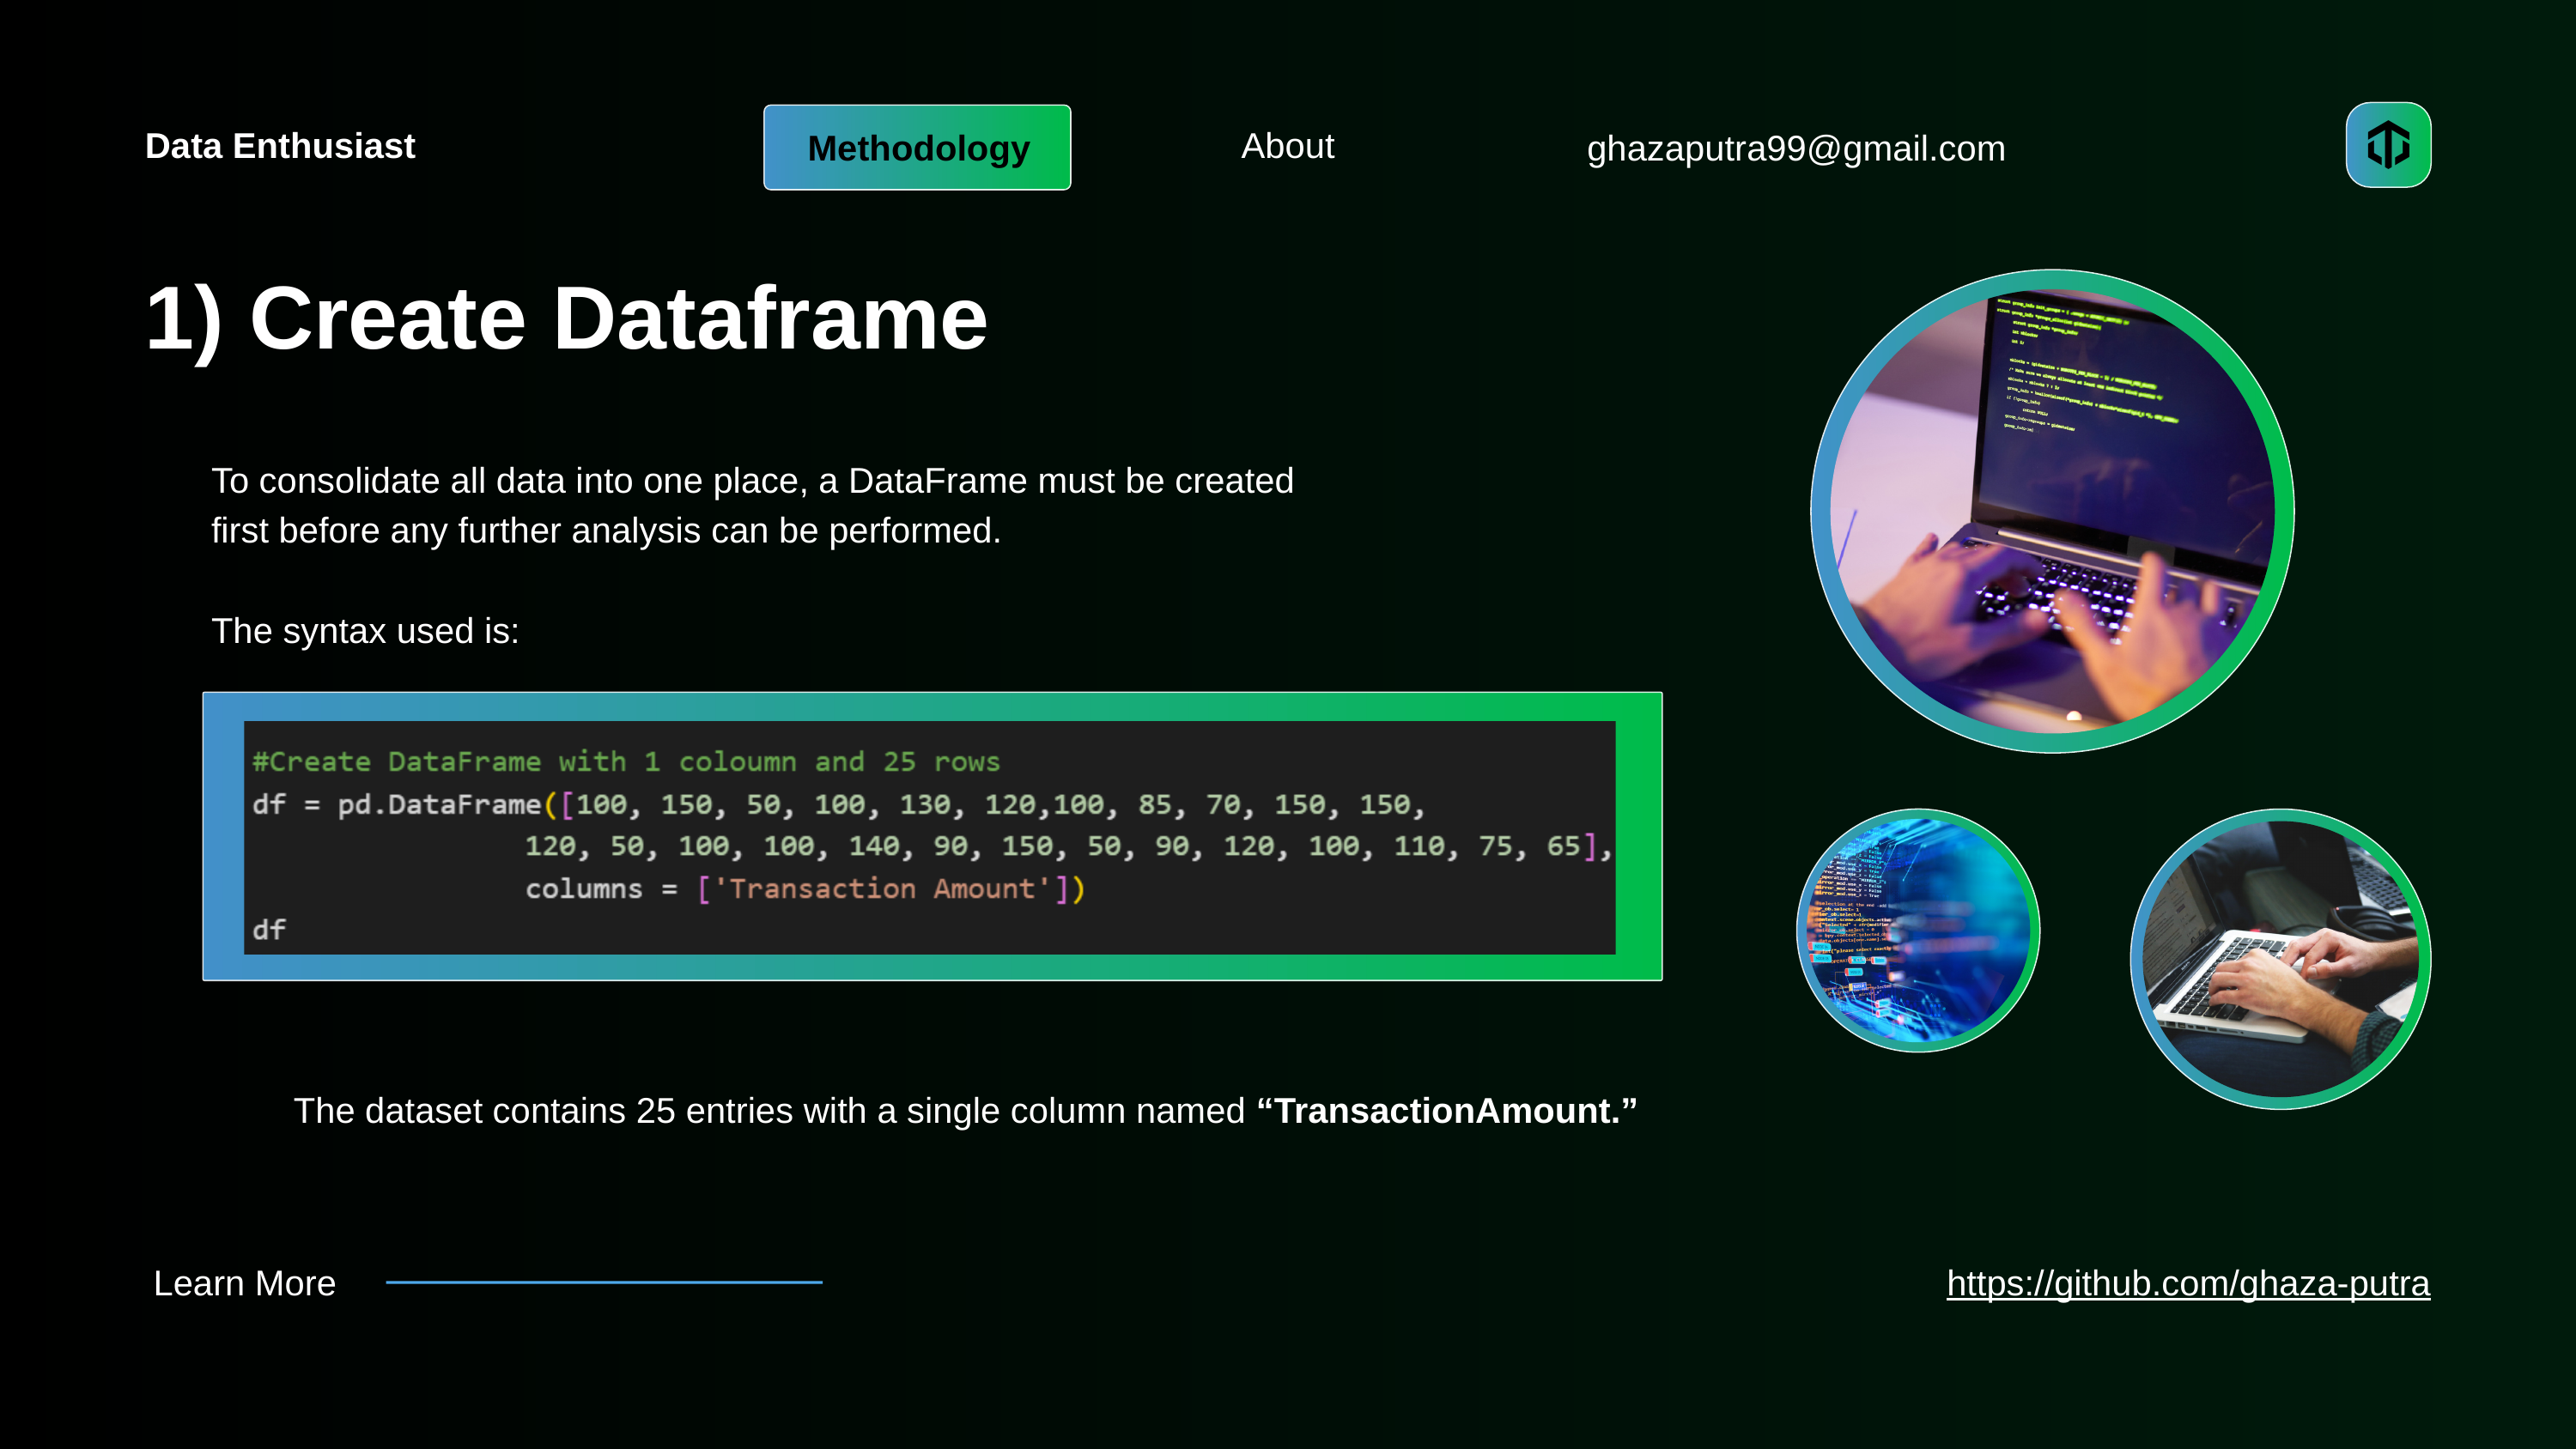

About
Methodology
ghazaputra99@gmail.com

Data Enthusiast

1) Create Dataframe

To consolidate all data into one place, a DataFrame must be created first before any further analysis can be performed.

The syntax used is:

The dataset contains 25 entries with a single column named “TransactionAmount.”
https://github.com/ghaza-putra
Learn More